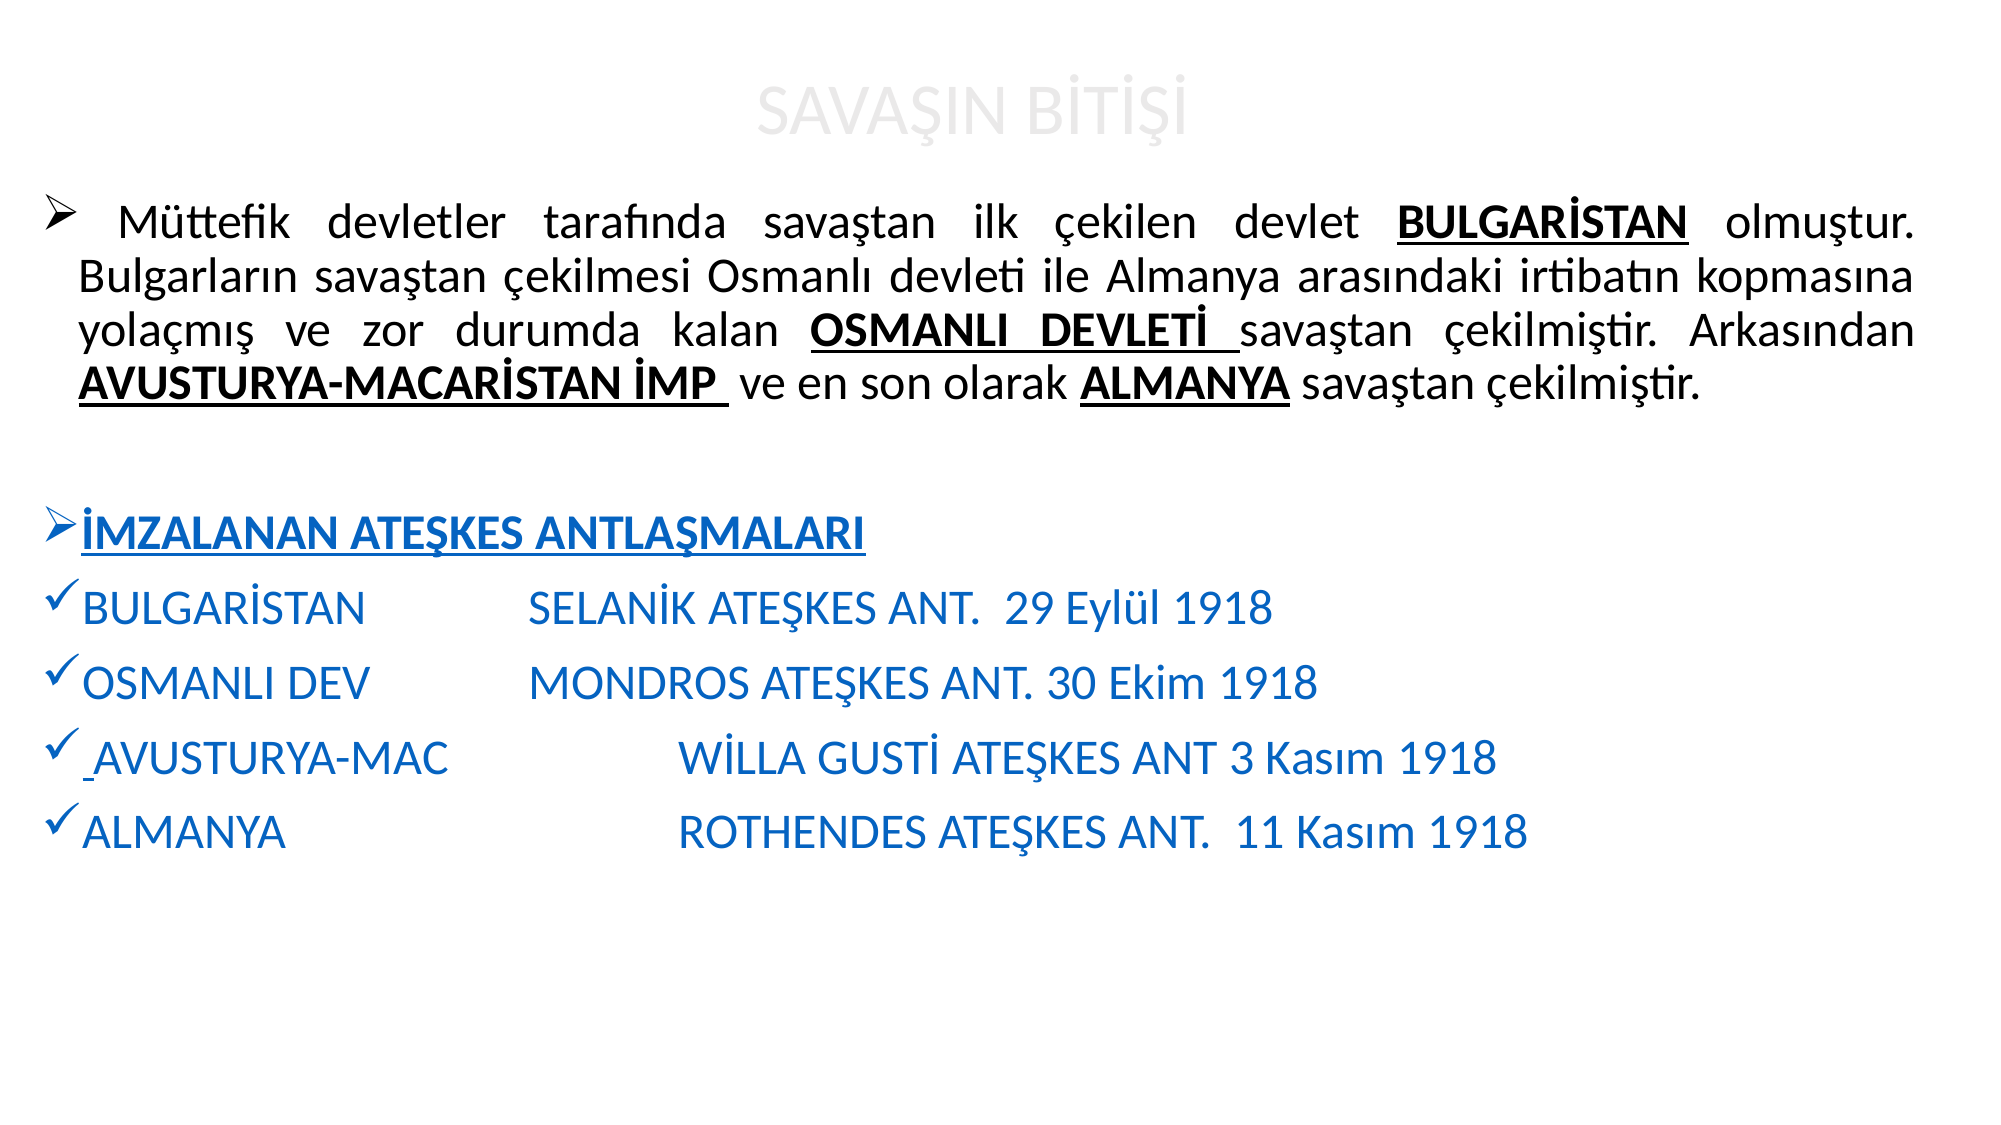

SAVAŞIN BİTİŞİ
 Müttefik devletler tarafında savaştan ilk çekilen devlet BULGARİSTAN olmuştur. Bulgarların savaştan çekilmesi Osmanlı devleti ile Almanya arasındaki irtibatın kopmasına yolaçmış ve zor durumda kalan OSMANLI DEVLETİ savaştan çekilmiştir. Arkasından AVUSTURYA-MACARİSTAN İMP  ve en son olarak ALMANYA savaştan çekilmiştir.

İMZALANAN ATEŞKES ANTLAŞMALARI
BULGARİSTAN           	SELANİK ATEŞKES ANT.  29 Eylül 1918
OSMANLI DEV           	MONDROS ATEŞKES ANT. 30 Ekim 1918
 AVUSTURYA-MAC           	WİLLA GUSTİ ATEŞKES ANT 3 Kasım 1918
ALMANYA               		ROTHENDES ATEŞKES ANT.  11 Kasım 1918